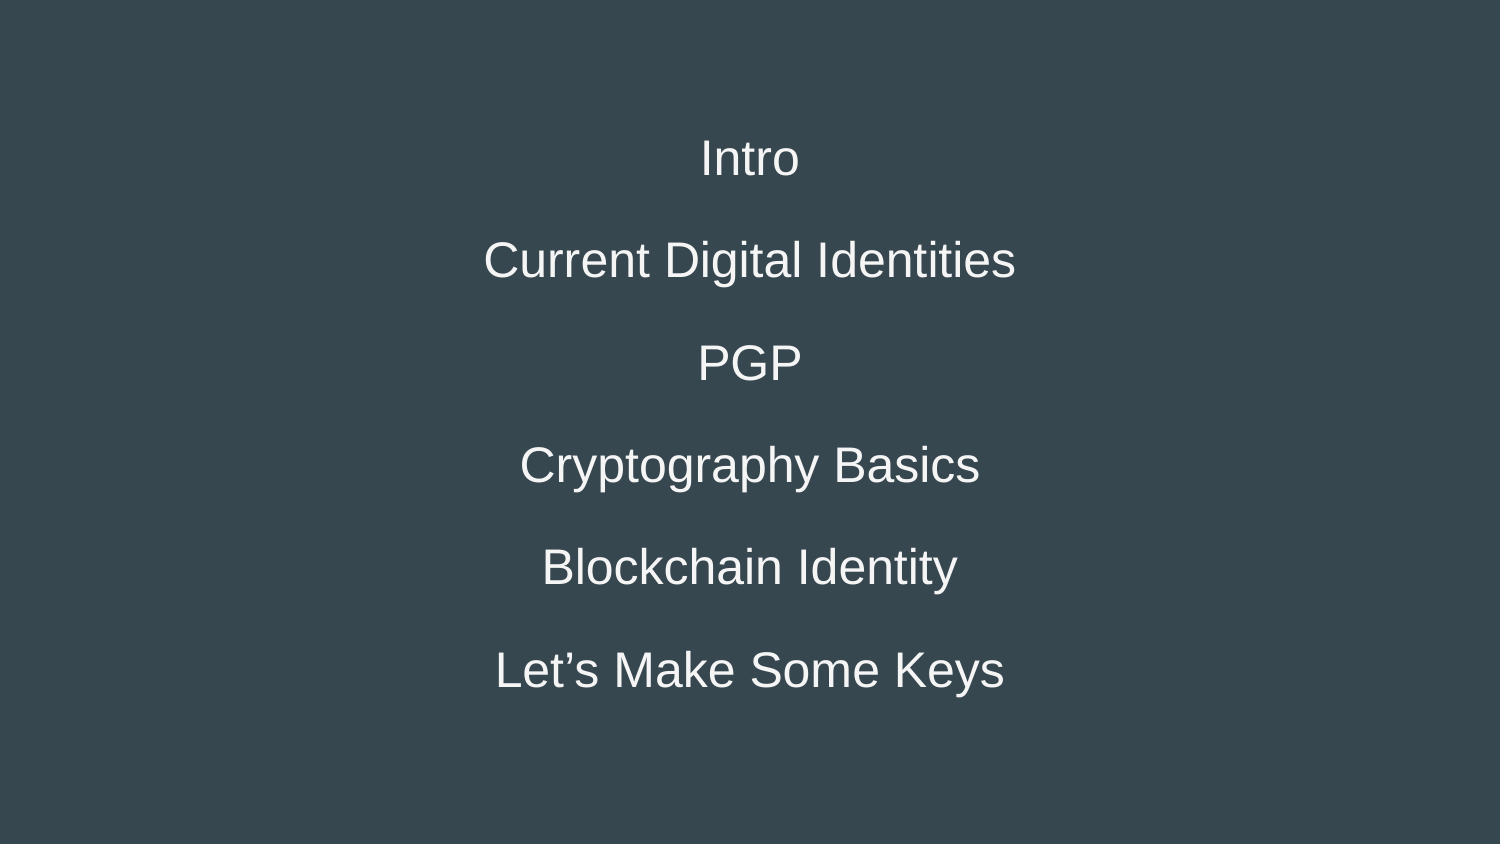

Intro
Current Digital Identities
PGP
Cryptography Basics
Blockchain Identity
Let’s Make Some Keys